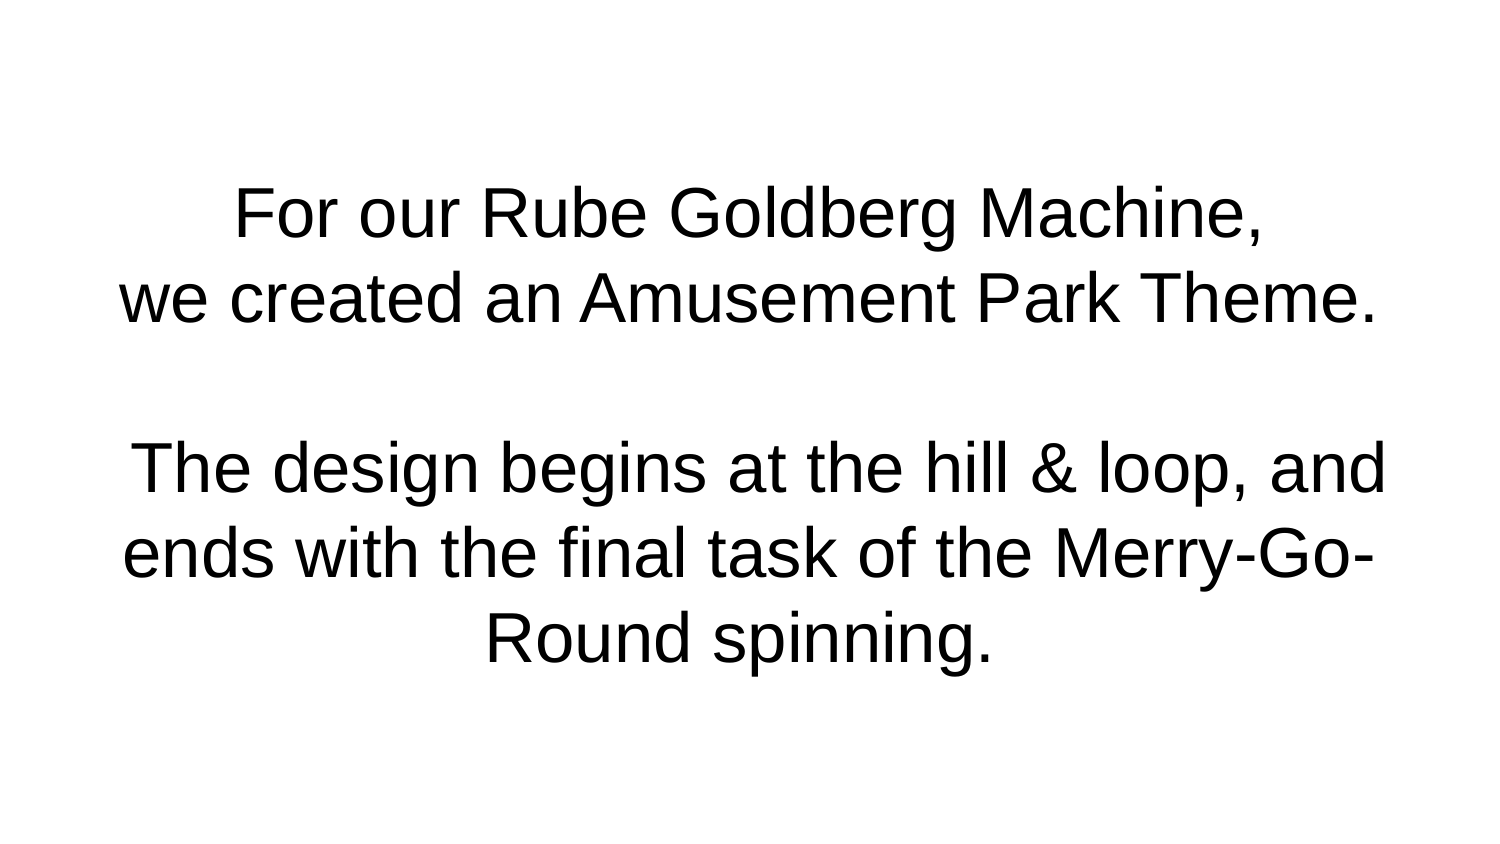

# For our Rube Goldberg Machine,
we created an Amusement Park Theme.

 The design begins at the hill & loop, and ends with the final task of the Merry-Go-Round spinning.